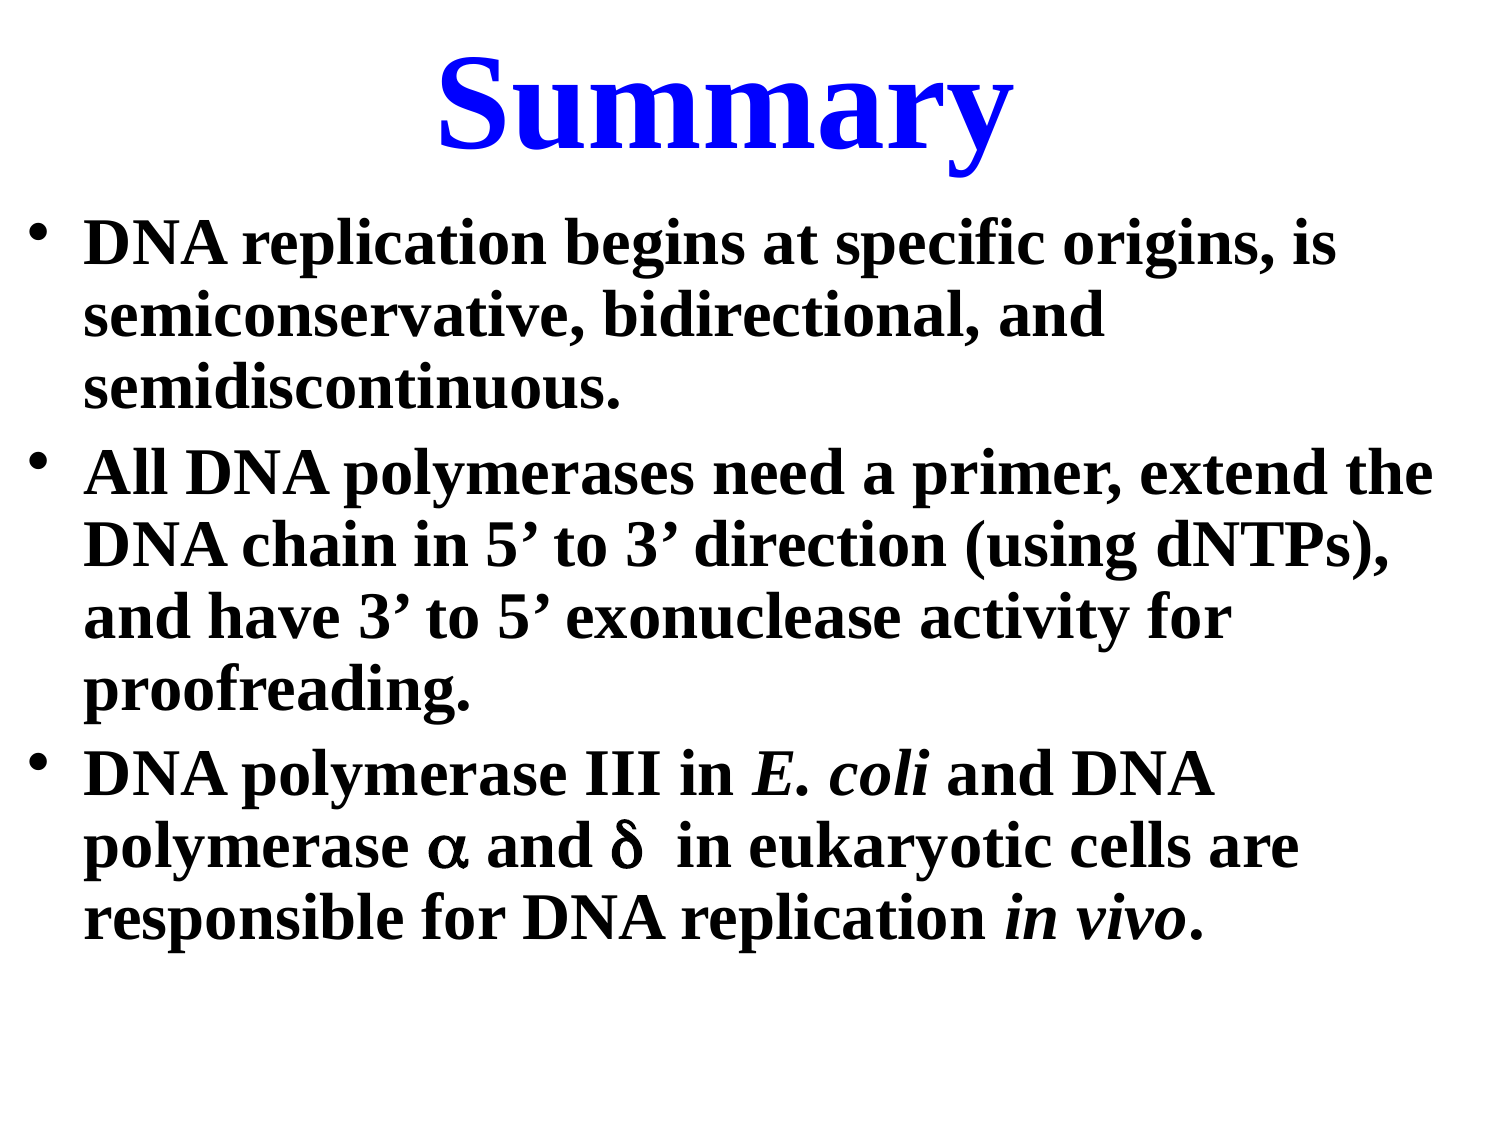

# Summary
DNA replication begins at specific origins, is semiconservative, bidirectional, and semidiscontinuous.
All DNA polymerases need a primer, extend the DNA chain in 5’ to 3’ direction (using dNTPs), and have 3’ to 5’ exonuclease activity for proofreading.
DNA polymerase III in E. coli and DNA polymerase α and δ in eukaryotic cells are responsible for DNA replication in vivo.